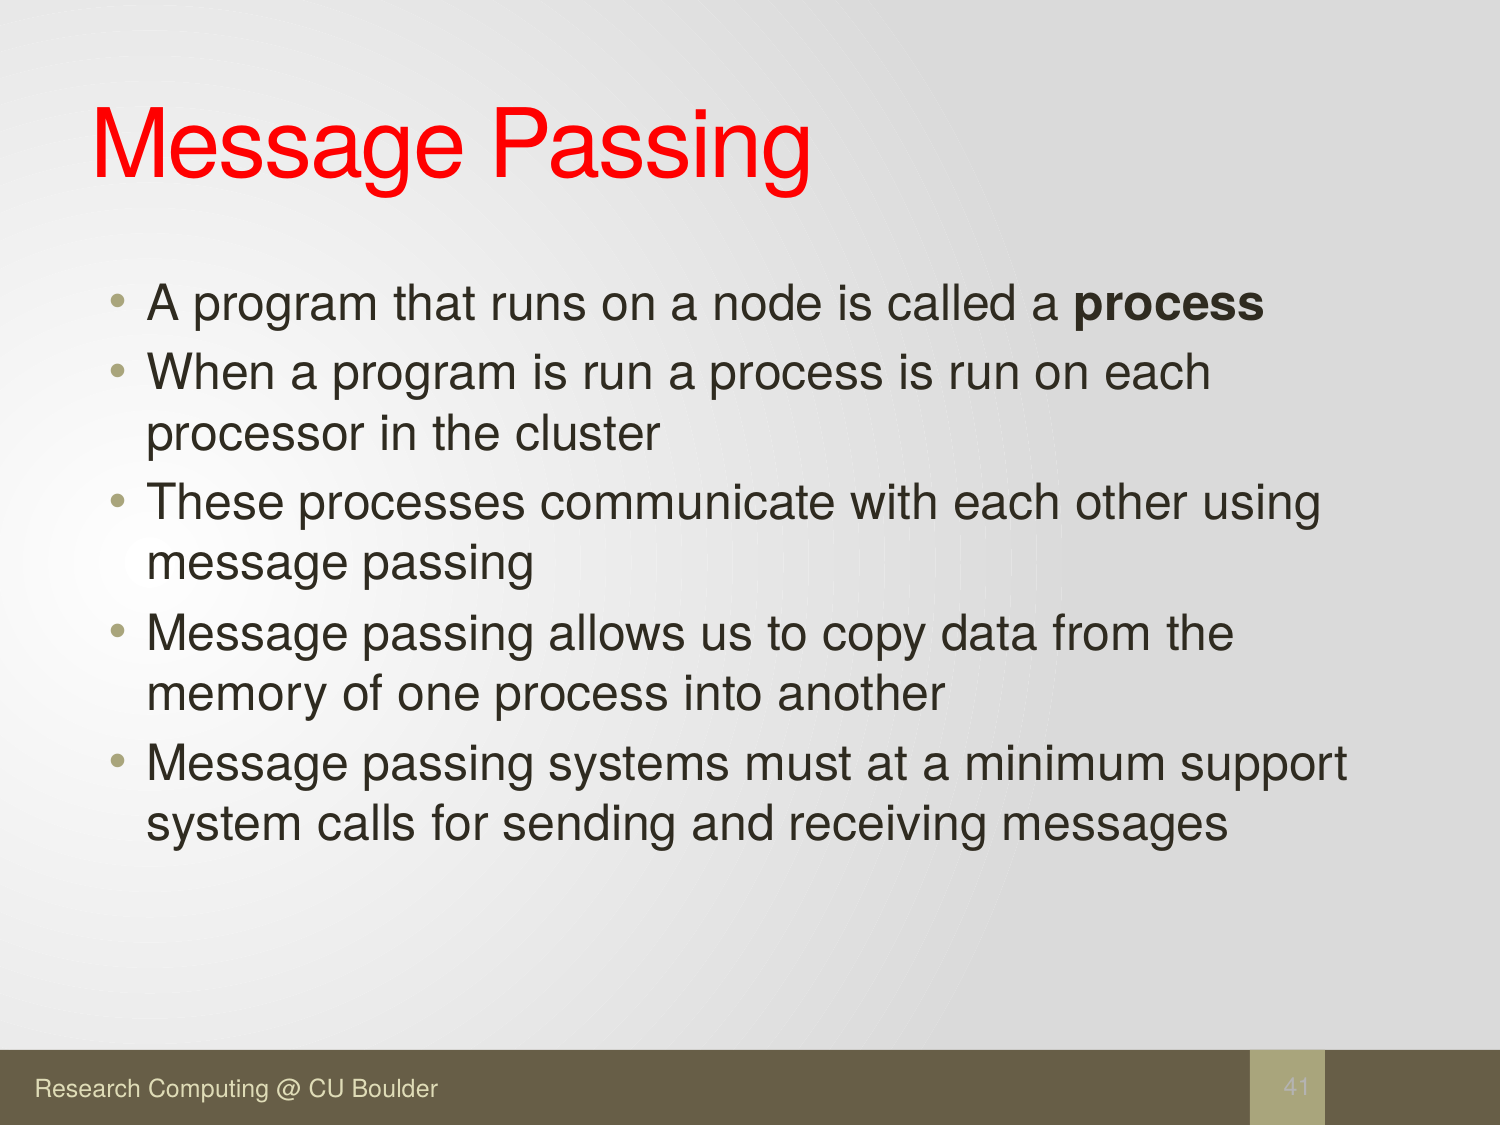

# Message Passing
A program that runs on a node is called a process
When a program is run a process is run on each processor in the cluster
These processes communicate with each other using message passing
Message passing allows us to copy data from the memory of one process into another
Message passing systems must at a minimum support system calls for sending and receiving messages
41